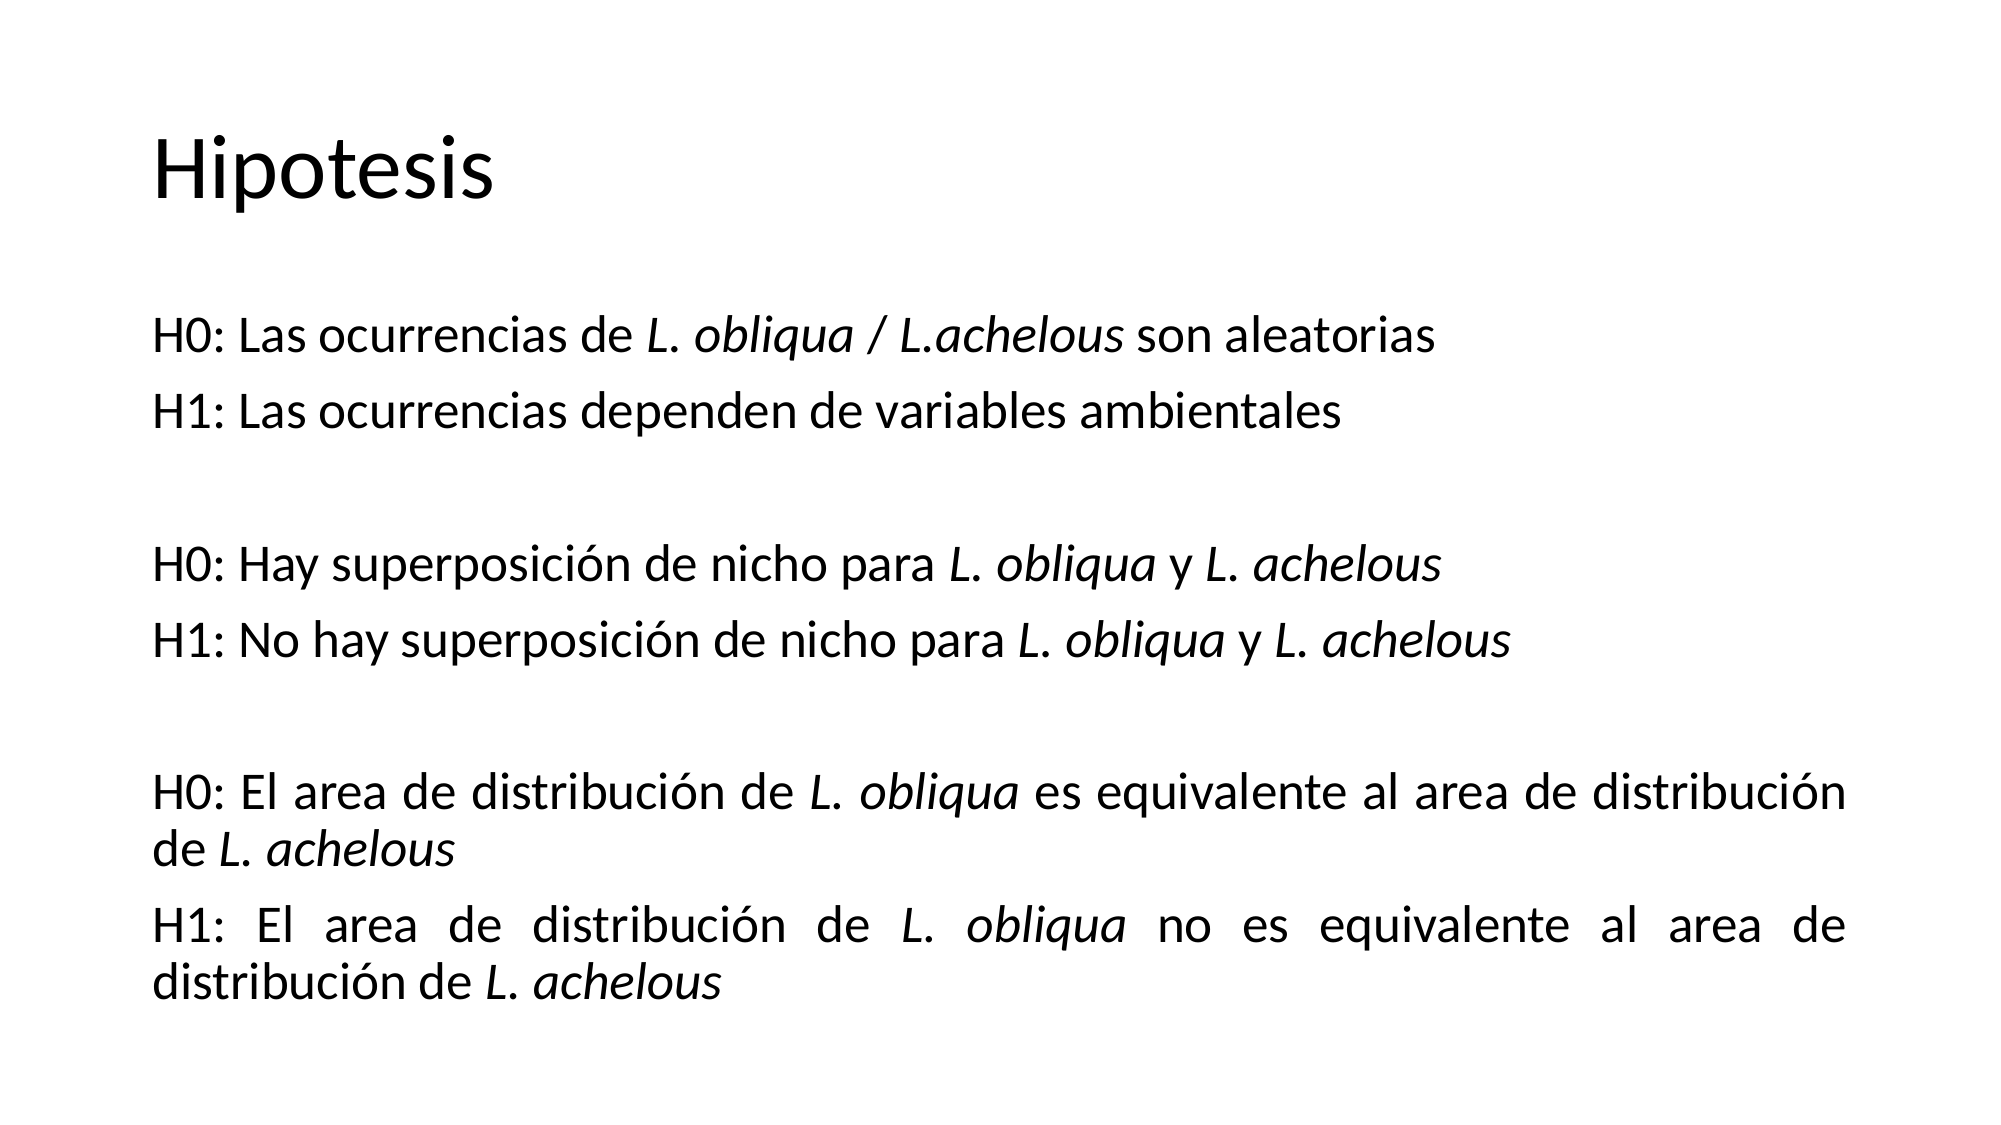

# Hipotesis
H0: Las ocurrencias de L. obliqua / L.achelous son aleatorias
H1: Las ocurrencias dependen de variables ambientales

H0: Hay superposición de nicho para L. obliqua y L. achelous
H1: No hay superposición de nicho para L. obliqua y L. achelous

H0: El area de distribución de L. obliqua es equivalente al area de distribución de L. achelous
H1: El area de distribución de L. obliqua no es equivalente al area de distribución de L. achelous